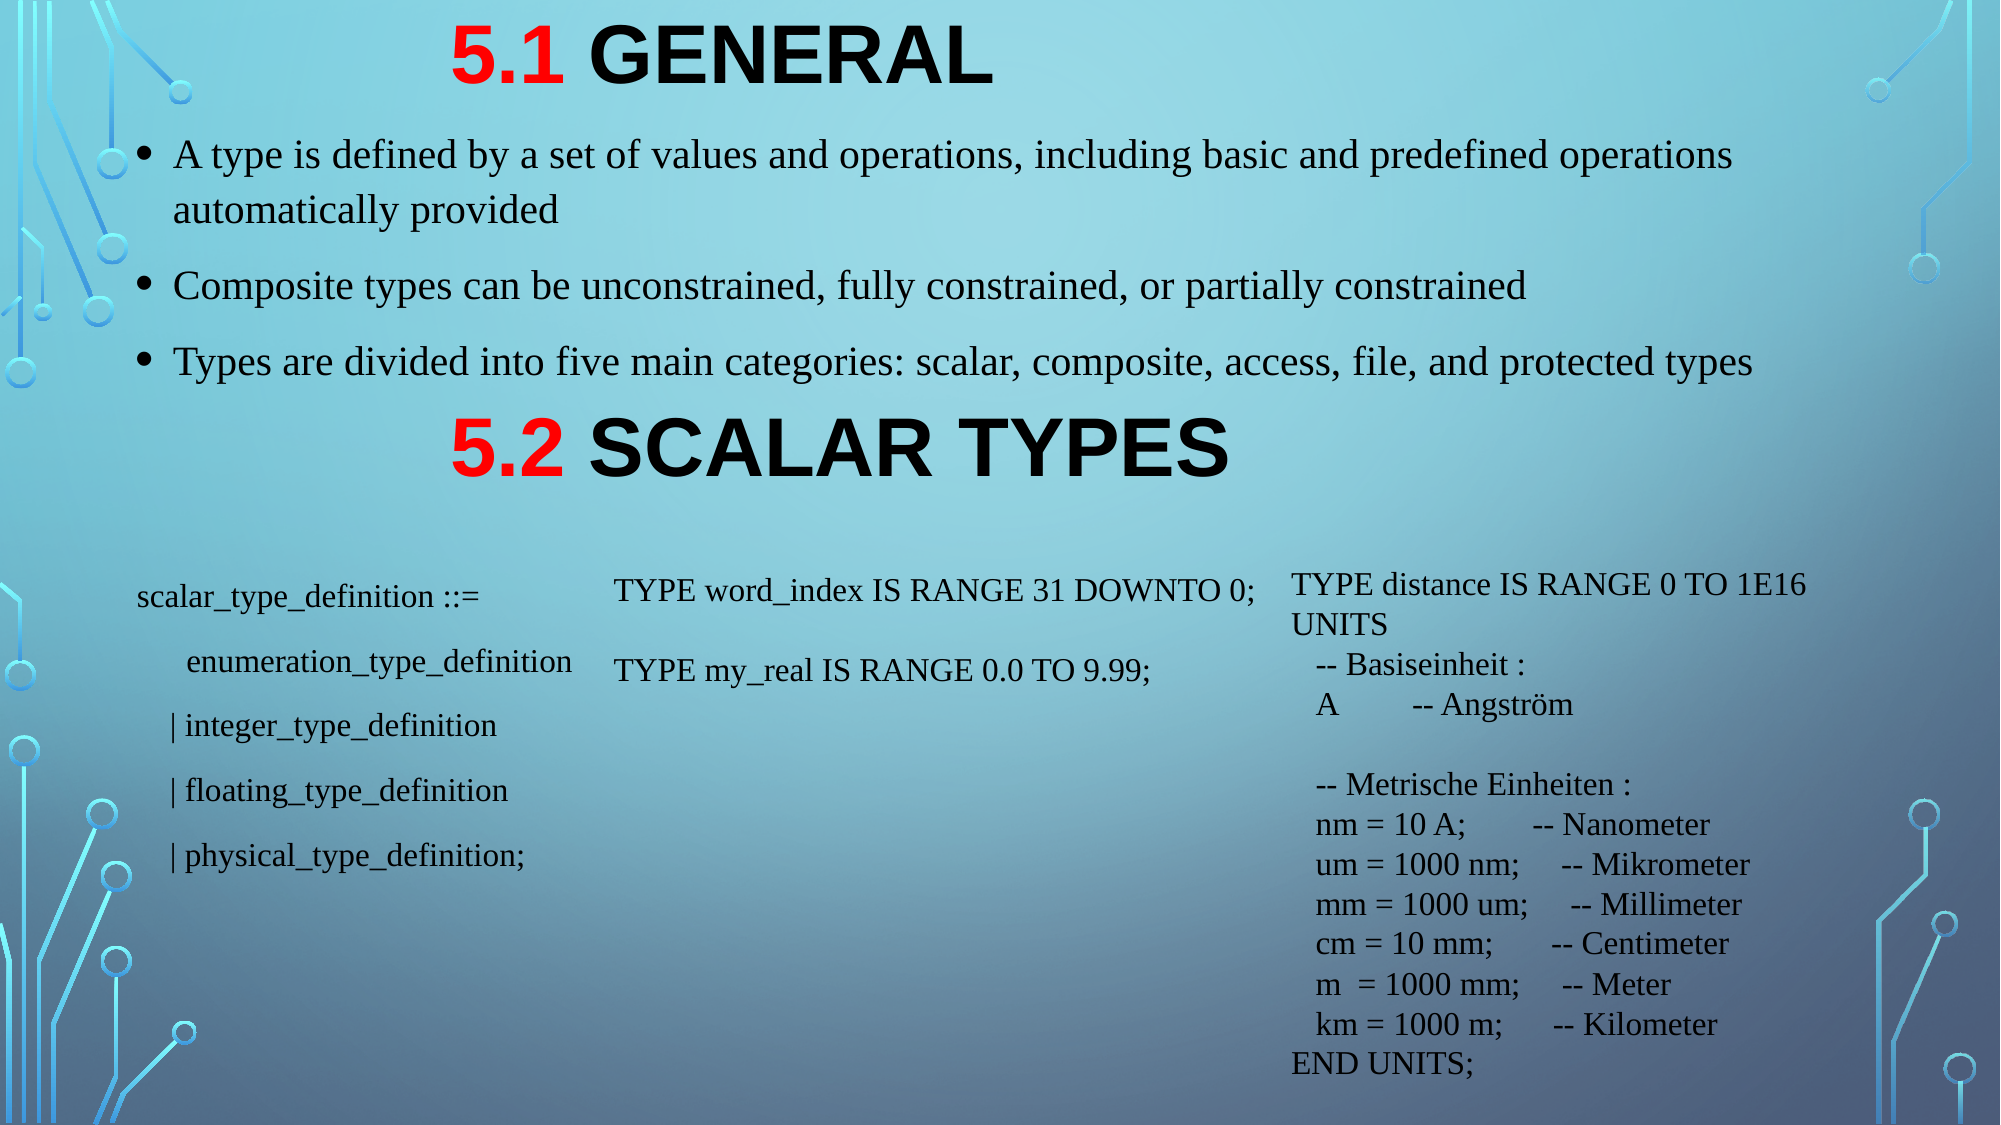

5.1 GENERAL
A type is defined by a set of values and operations, including basic and predefined operations automatically provided
Composite types can be unconstrained, fully constrained, or partially constrained
Types are divided into five main categories: scalar, composite, access, file, and protected types

			5.2 SCALAR TYPES
TYPE distance IS RANGE 0 TO 1E16
UNITS
   -- Basiseinheit :
   A         -- Angström

   -- Metrische Einheiten :
   nm = 10 A;        -- Nanometer
   um = 1000 nm;     -- Mikrometer
   mm = 1000 um;     -- Millimeter
   cm = 10 mm;       -- Centimeter
   m  = 1000 mm;     -- Meter
   km = 1000 m;      -- Kilometer
END UNITS;
TYPE word_index IS RANGE 31 DOWNTO 0;

TYPE my_real IS RANGE 0.0 TO 9.99;
scalar_type_definition ::=
      enumeration_type_definition
    | integer_type_definition
    | floating_type_definition
    | physical_type_definition;